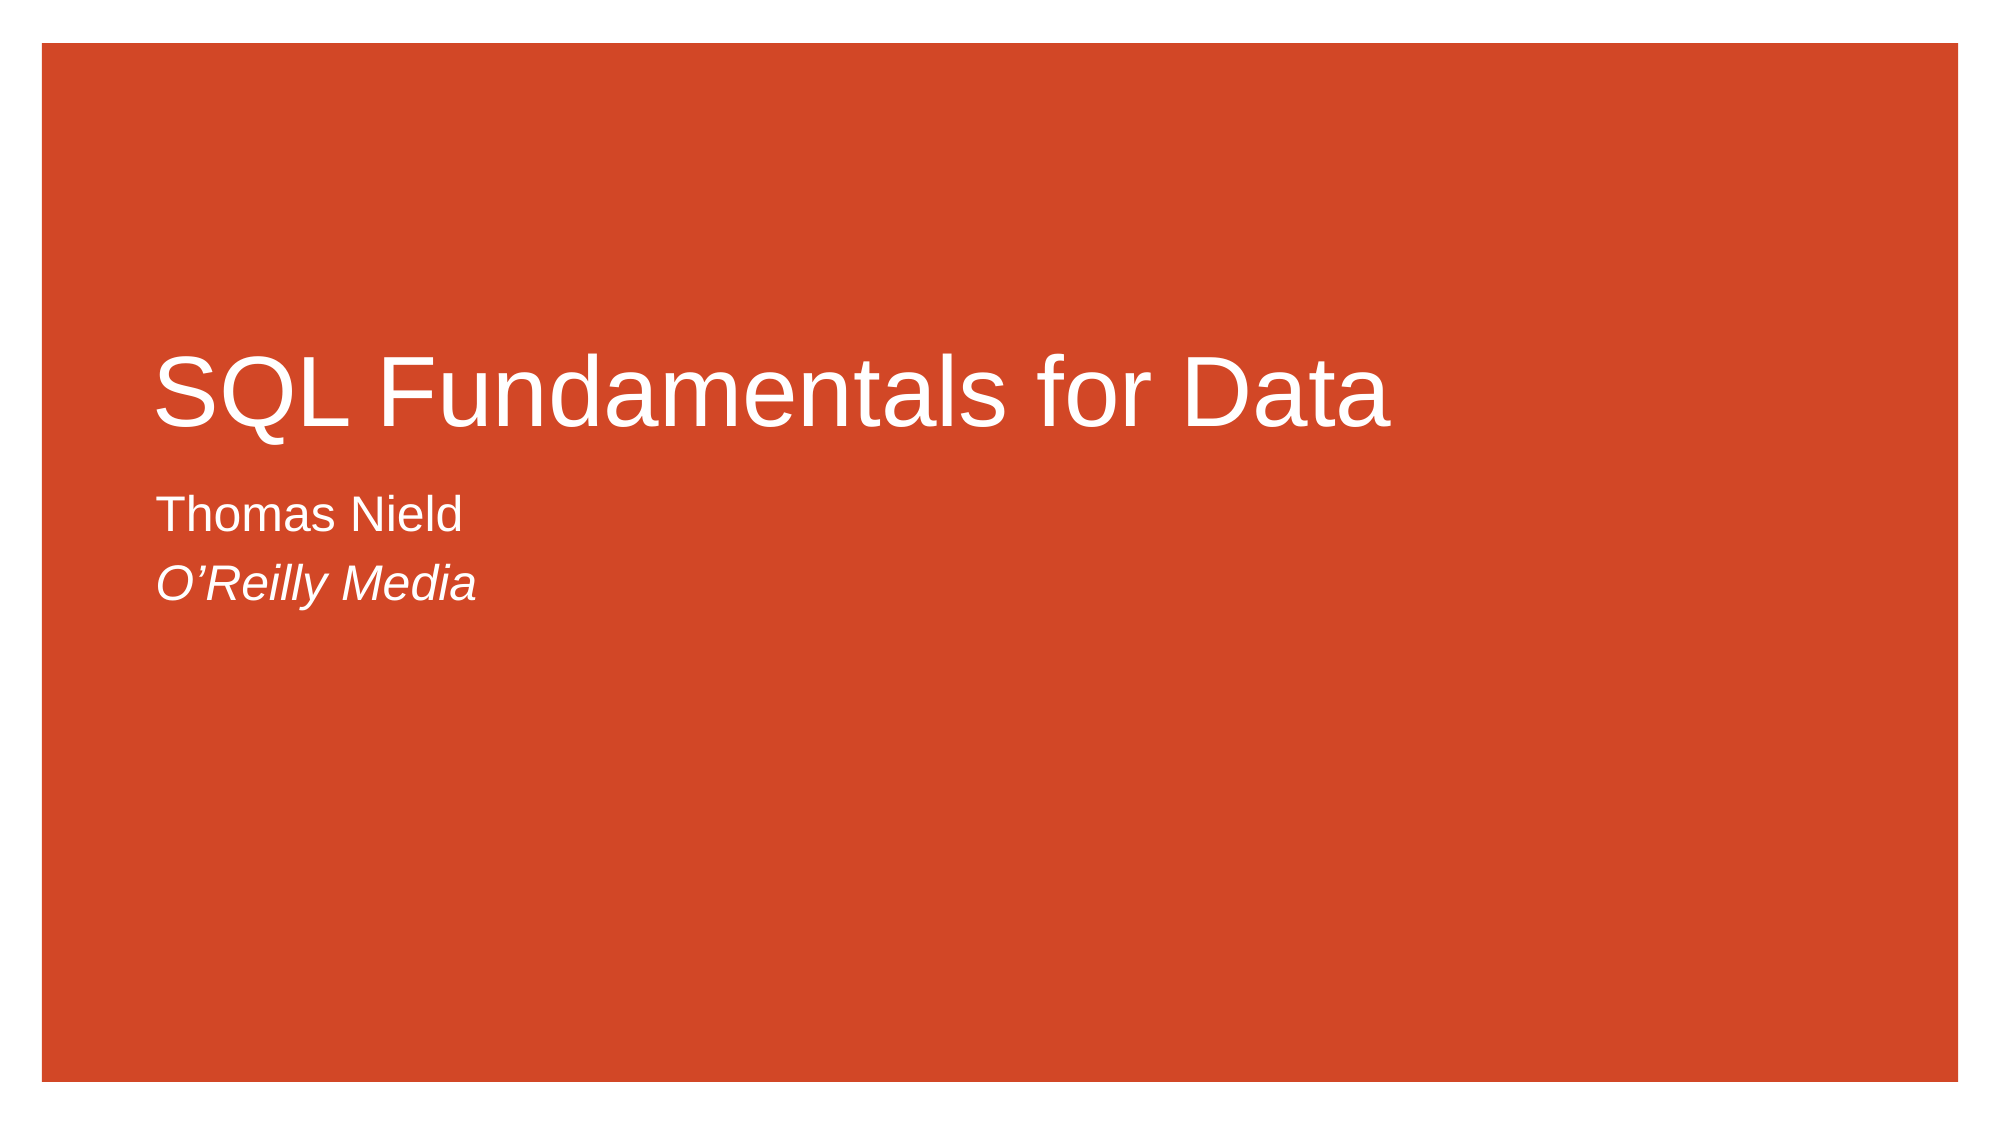

# SQL Fundamentals for Data
Thomas Nield
O’Reilly Media